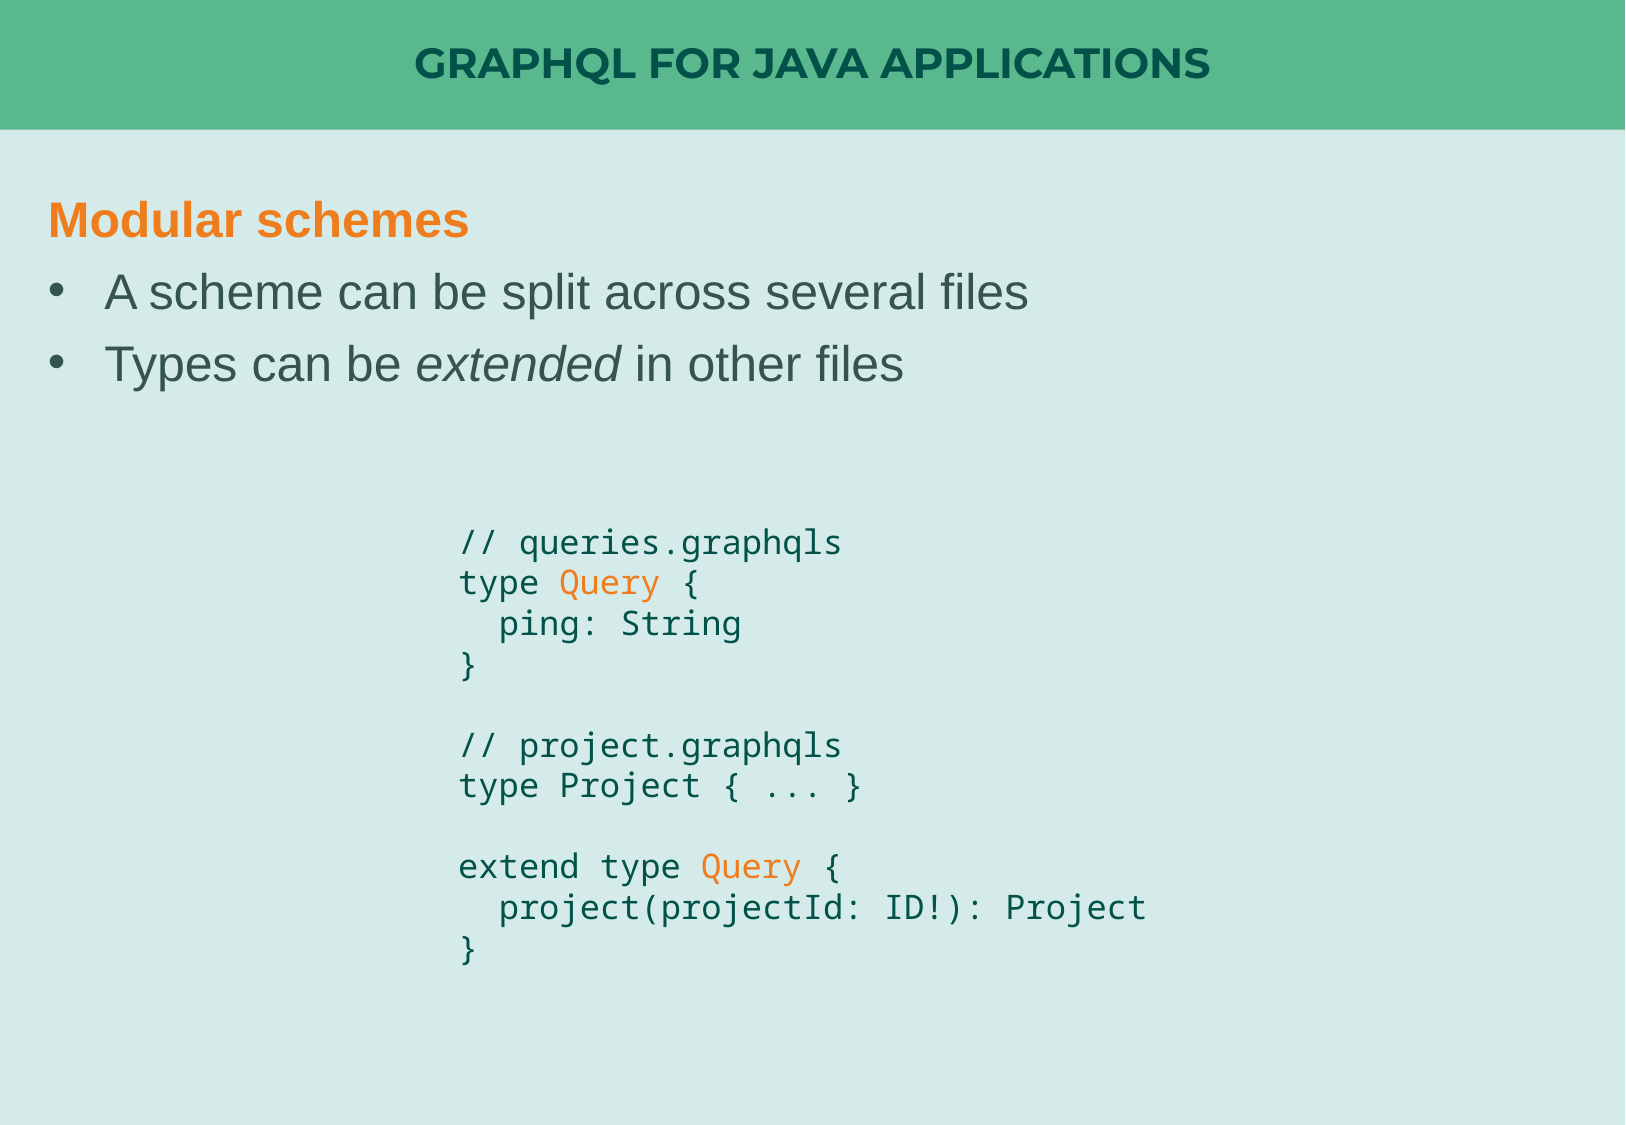

# GraphQL for Java Applications
Modular schemes
A scheme can be split across several files
Types can be extended in other files

// queries.graphqls
type Query {
  ping: String
}

// project.graphqls
type Project { ... }

extend type Query {
  project(projectId: ID!): Project
}